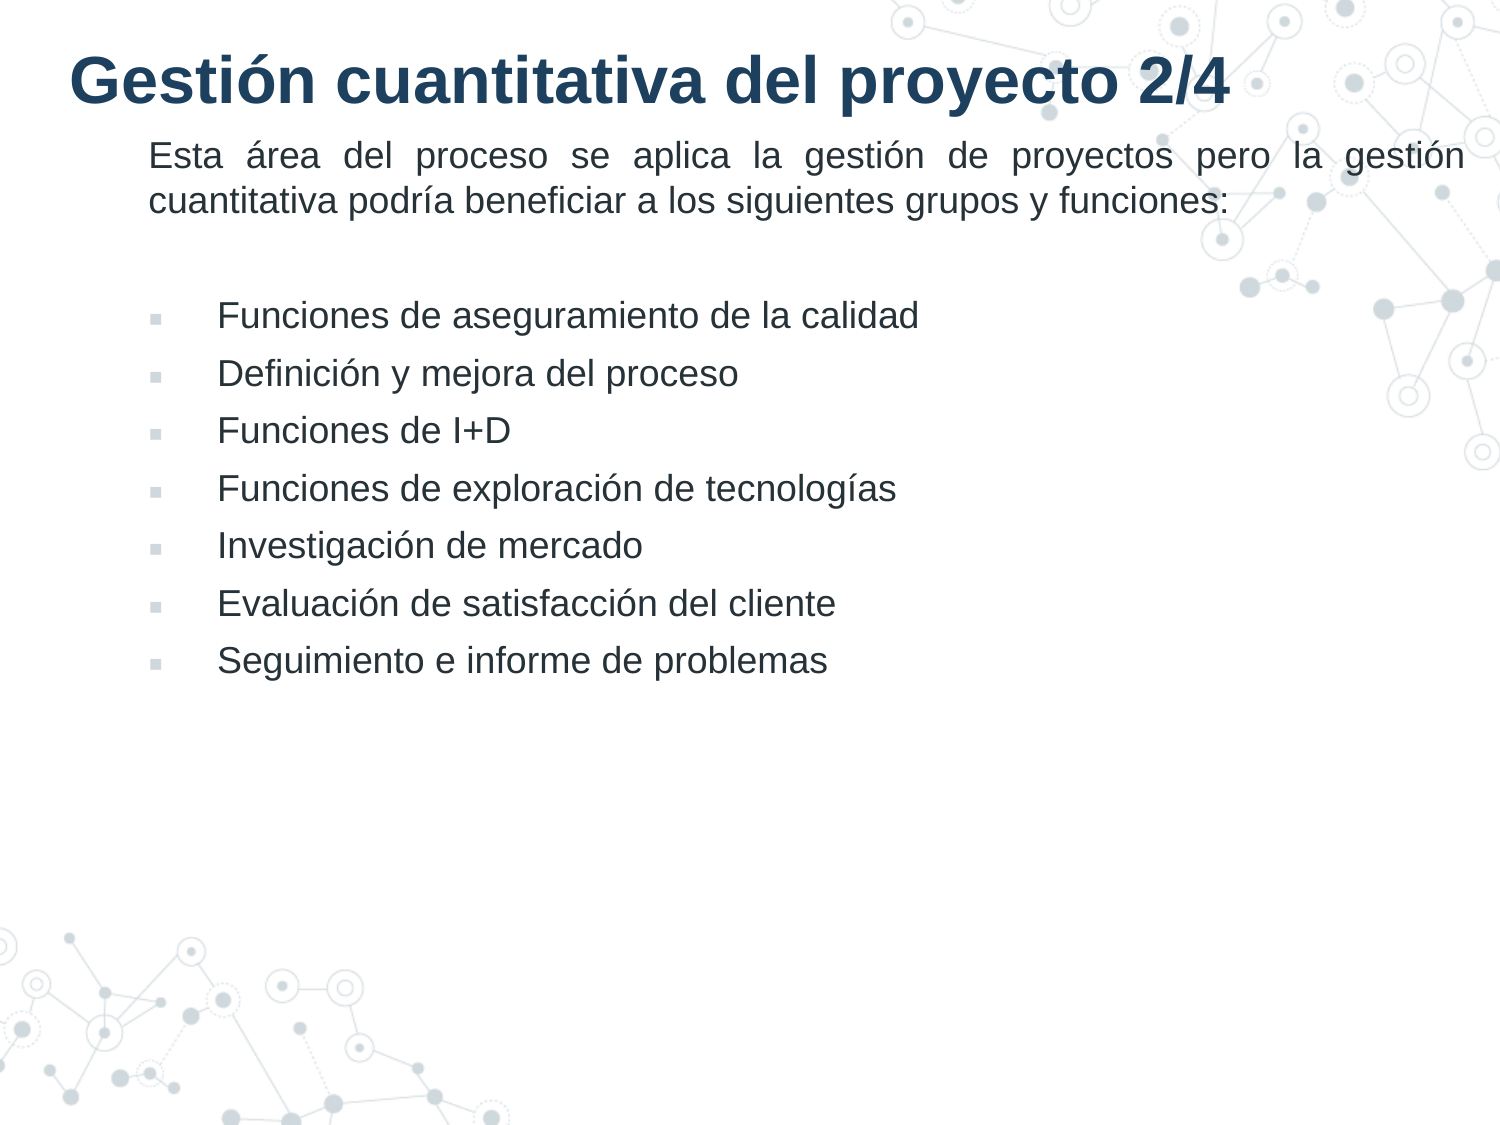

# Gestión cuantitativa del proyecto 2/4
Esta área del proceso se aplica la gestión de proyectos pero la gestión cuantitativa podría beneficiar a los siguientes grupos y funciones:

Funciones de aseguramiento de la calidad
Definición y mejora del proceso
Funciones de I+D
Funciones de exploración de tecnologías
Investigación de mercado
Evaluación de satisfacción del cliente
Seguimiento e informe de problemas